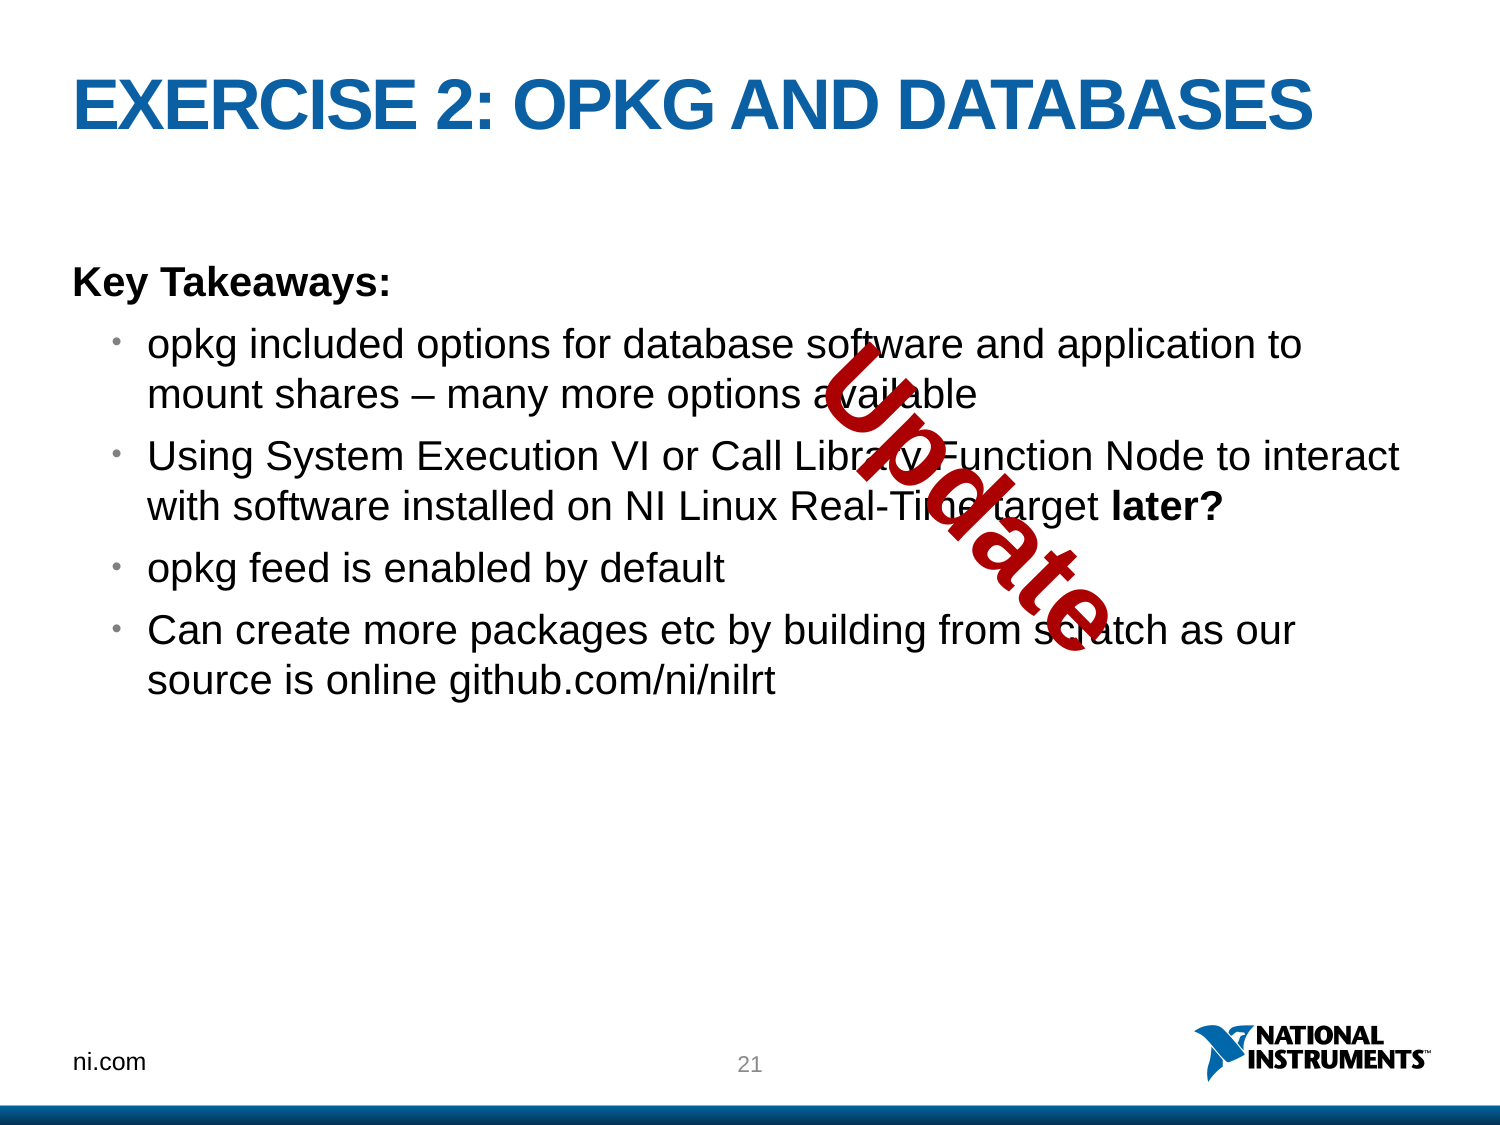

# Exercise 2: opkg and databases
Key Takeaways:
opkg included options for database software and application to mount shares – many more options available
Using System Execution VI or Call Library Function Node to interact with software installed on NI Linux Real-Time target later?
opkg feed is enabled by default
Can create more packages etc by building from scratch as our source is online github.com/ni/nilrt

Update